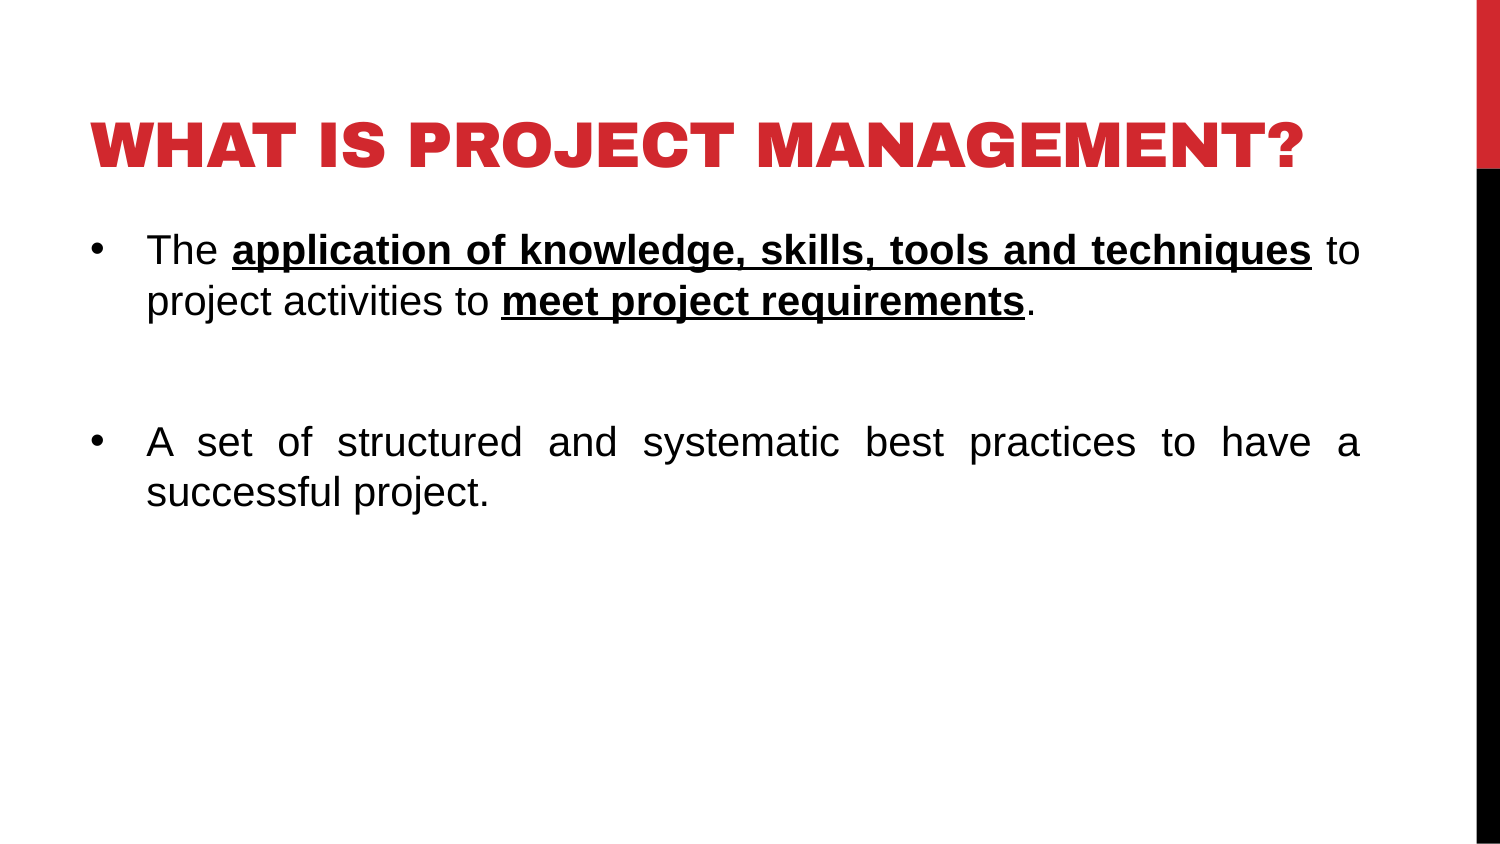

# What is Project Management?
The application of knowledge, skills, tools and techniques to project activities to meet project requirements.

A set of structured and systematic best practices to have a successful project.